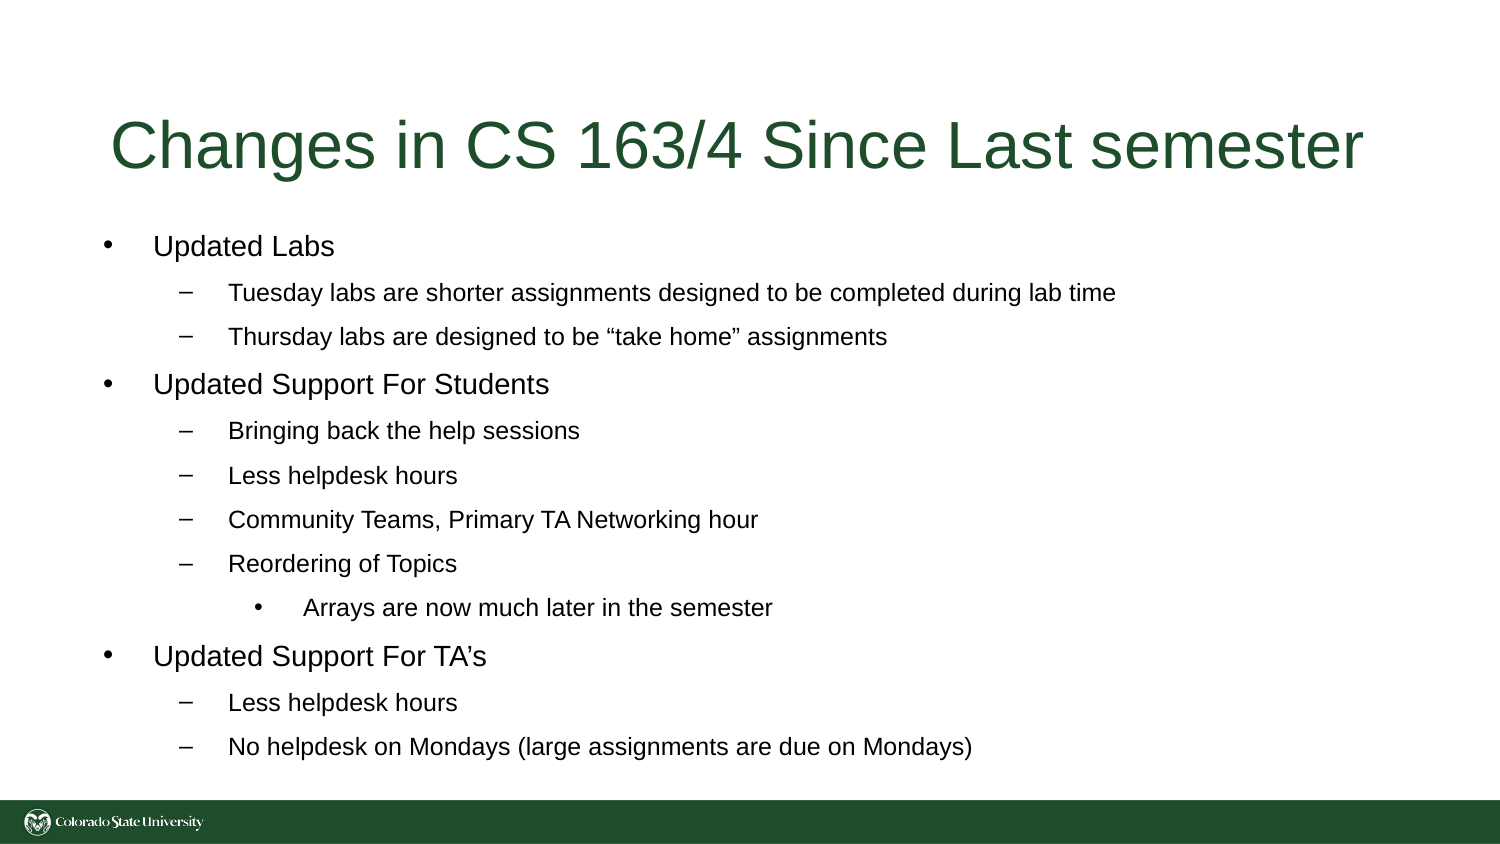

# Changes in CS 163/4 Since Last semester
Updated Labs
Tuesday labs are shorter assignments designed to be completed during lab time
Thursday labs are designed to be “take home” assignments
Updated Support For Students
Bringing back the help sessions
Less helpdesk hours
Community Teams, Primary TA Networking hour
Reordering of Topics
Arrays are now much later in the semester
Updated Support For TA’s
Less helpdesk hours
No helpdesk on Mondays (large assignments are due on Mondays)